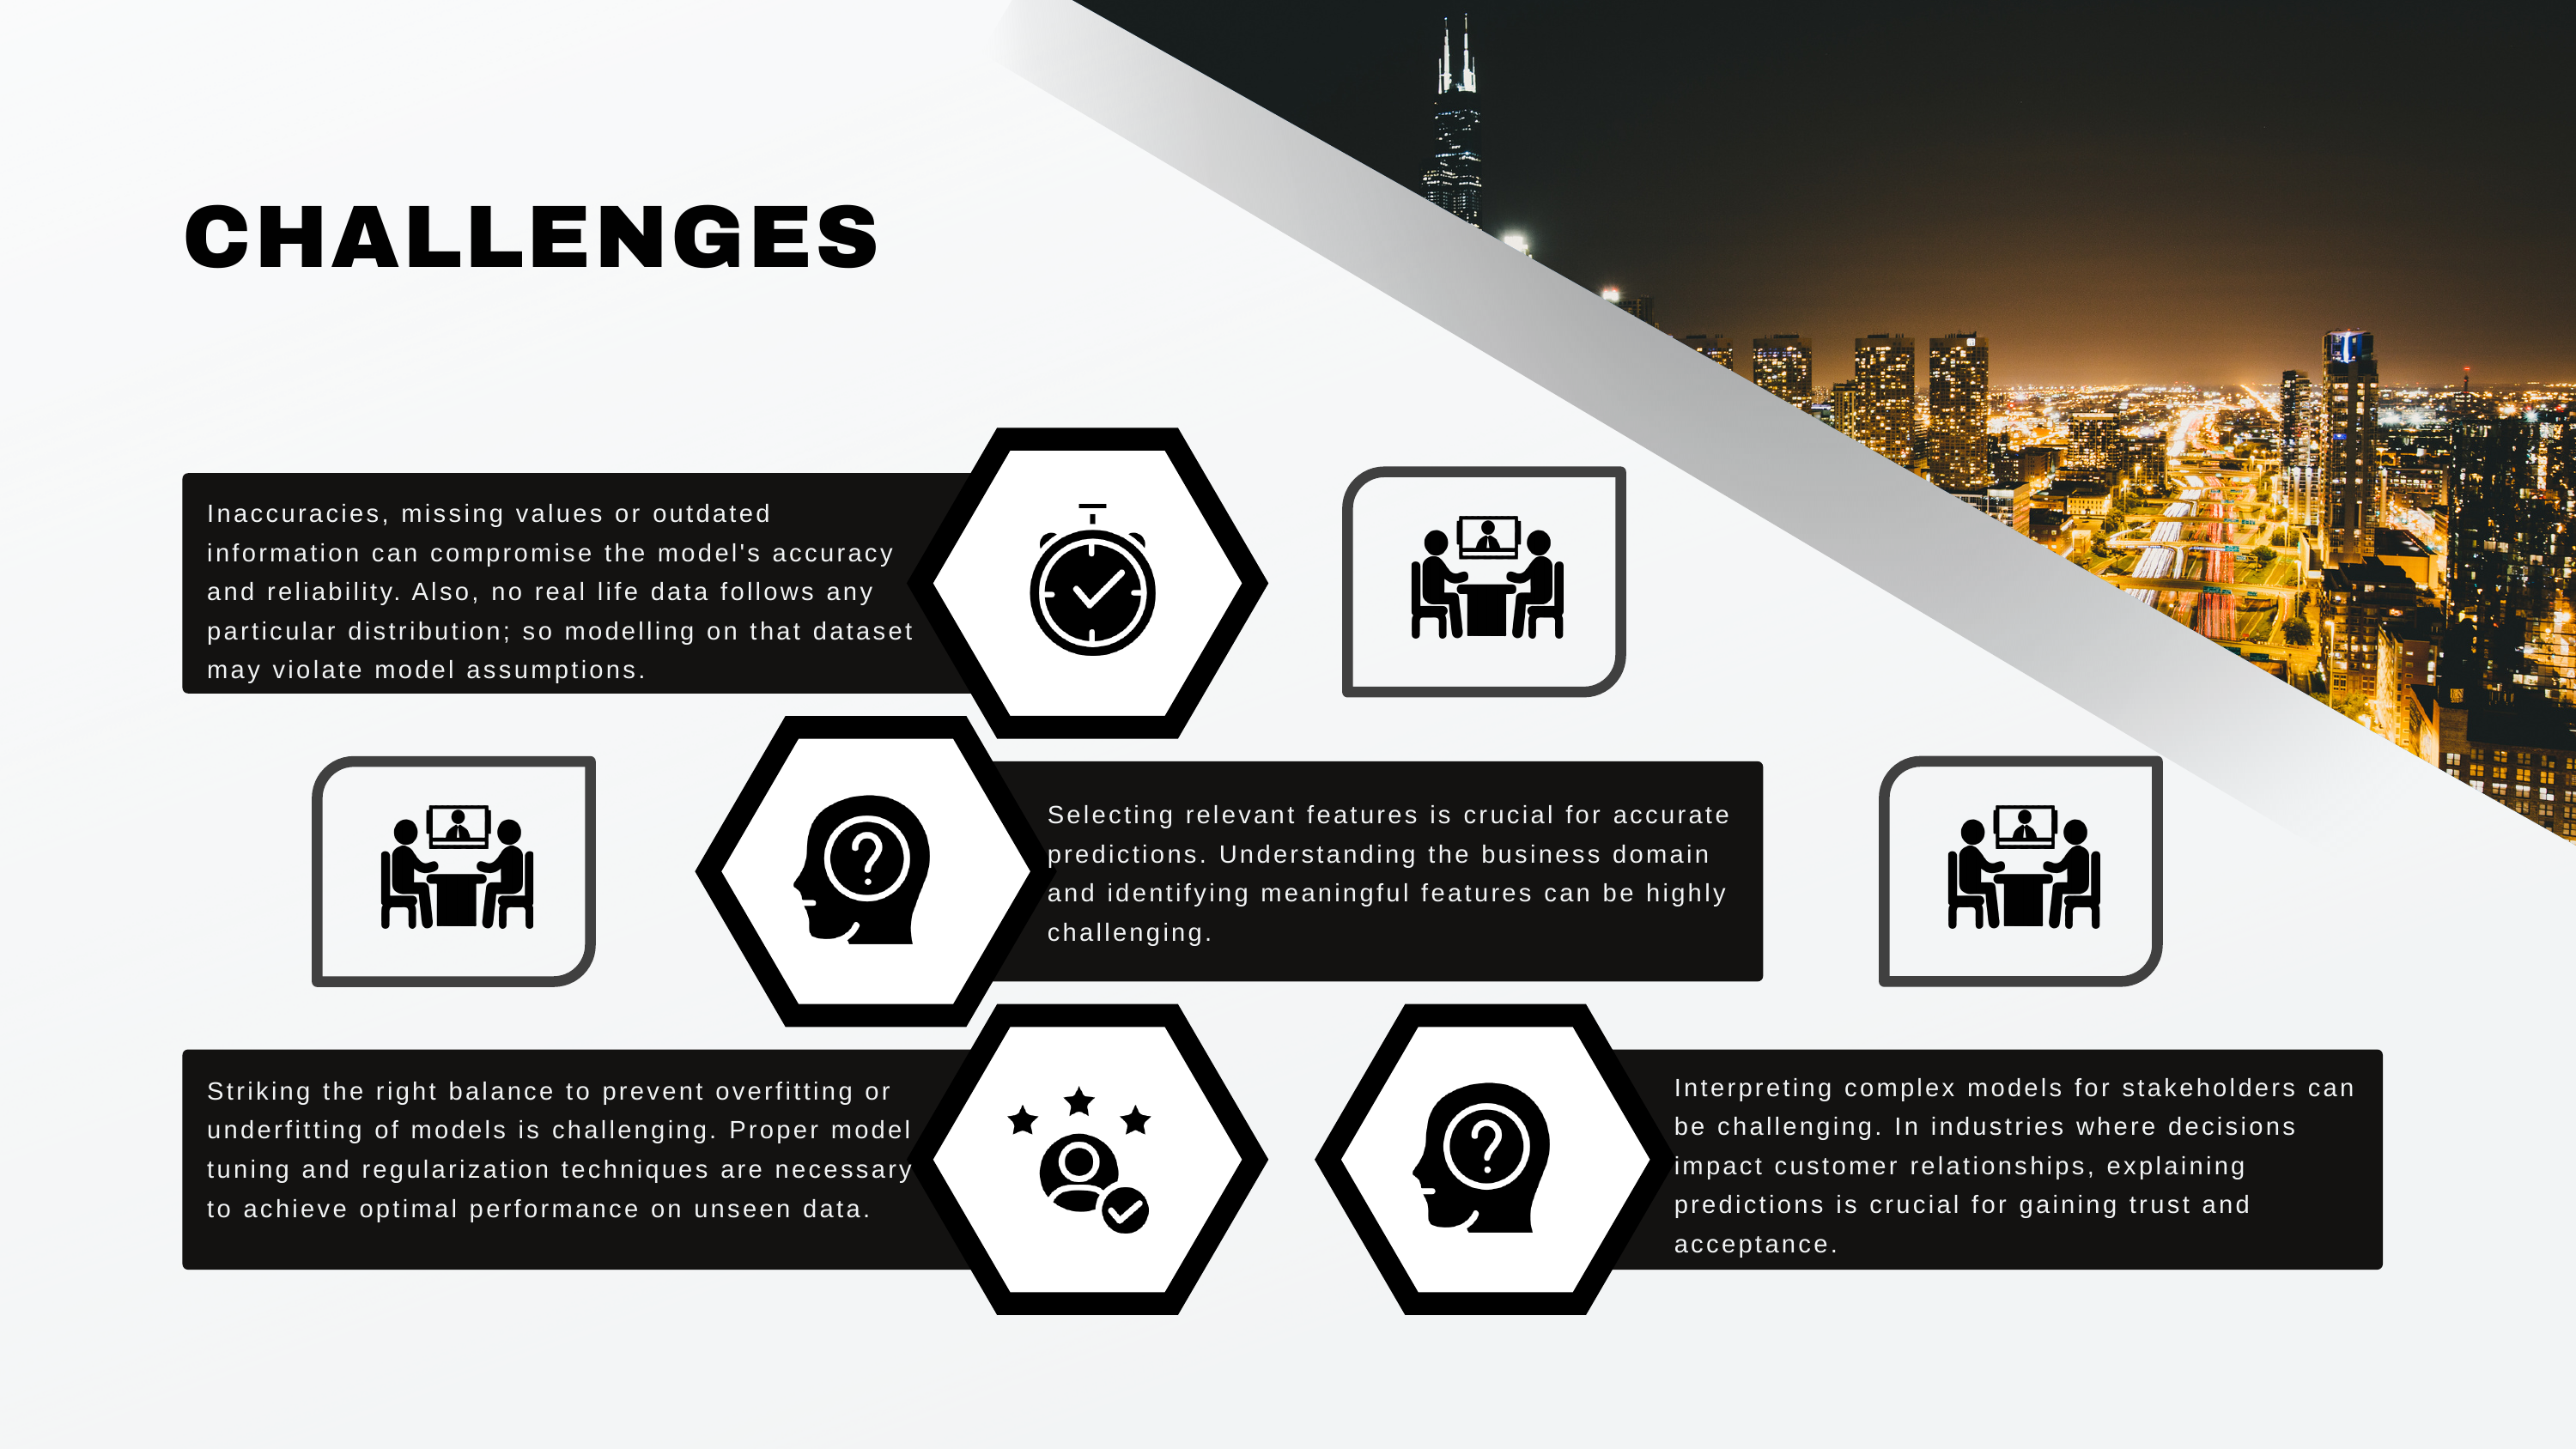

CHALLENGES

Inaccuracies, missing values or outdated information can compromise the model's accuracy and reliability. Also, no real life data follows any particular distribution; so modelling on that dataset may violate model assumptions.

Selecting relevant features is crucial for accurate predictions. Understanding the business domain and identifying meaningful features can be highly challenging.

Interpreting complex models for stakeholders can be challenging. In industries where decisions impact customer relationships, explaining predictions is crucial for gaining trust and acceptance.
Striking the right balance to prevent overfitting or underfitting of models is challenging. Proper model tuning and regularization techniques are necessary to achieve optimal performance on unseen data.